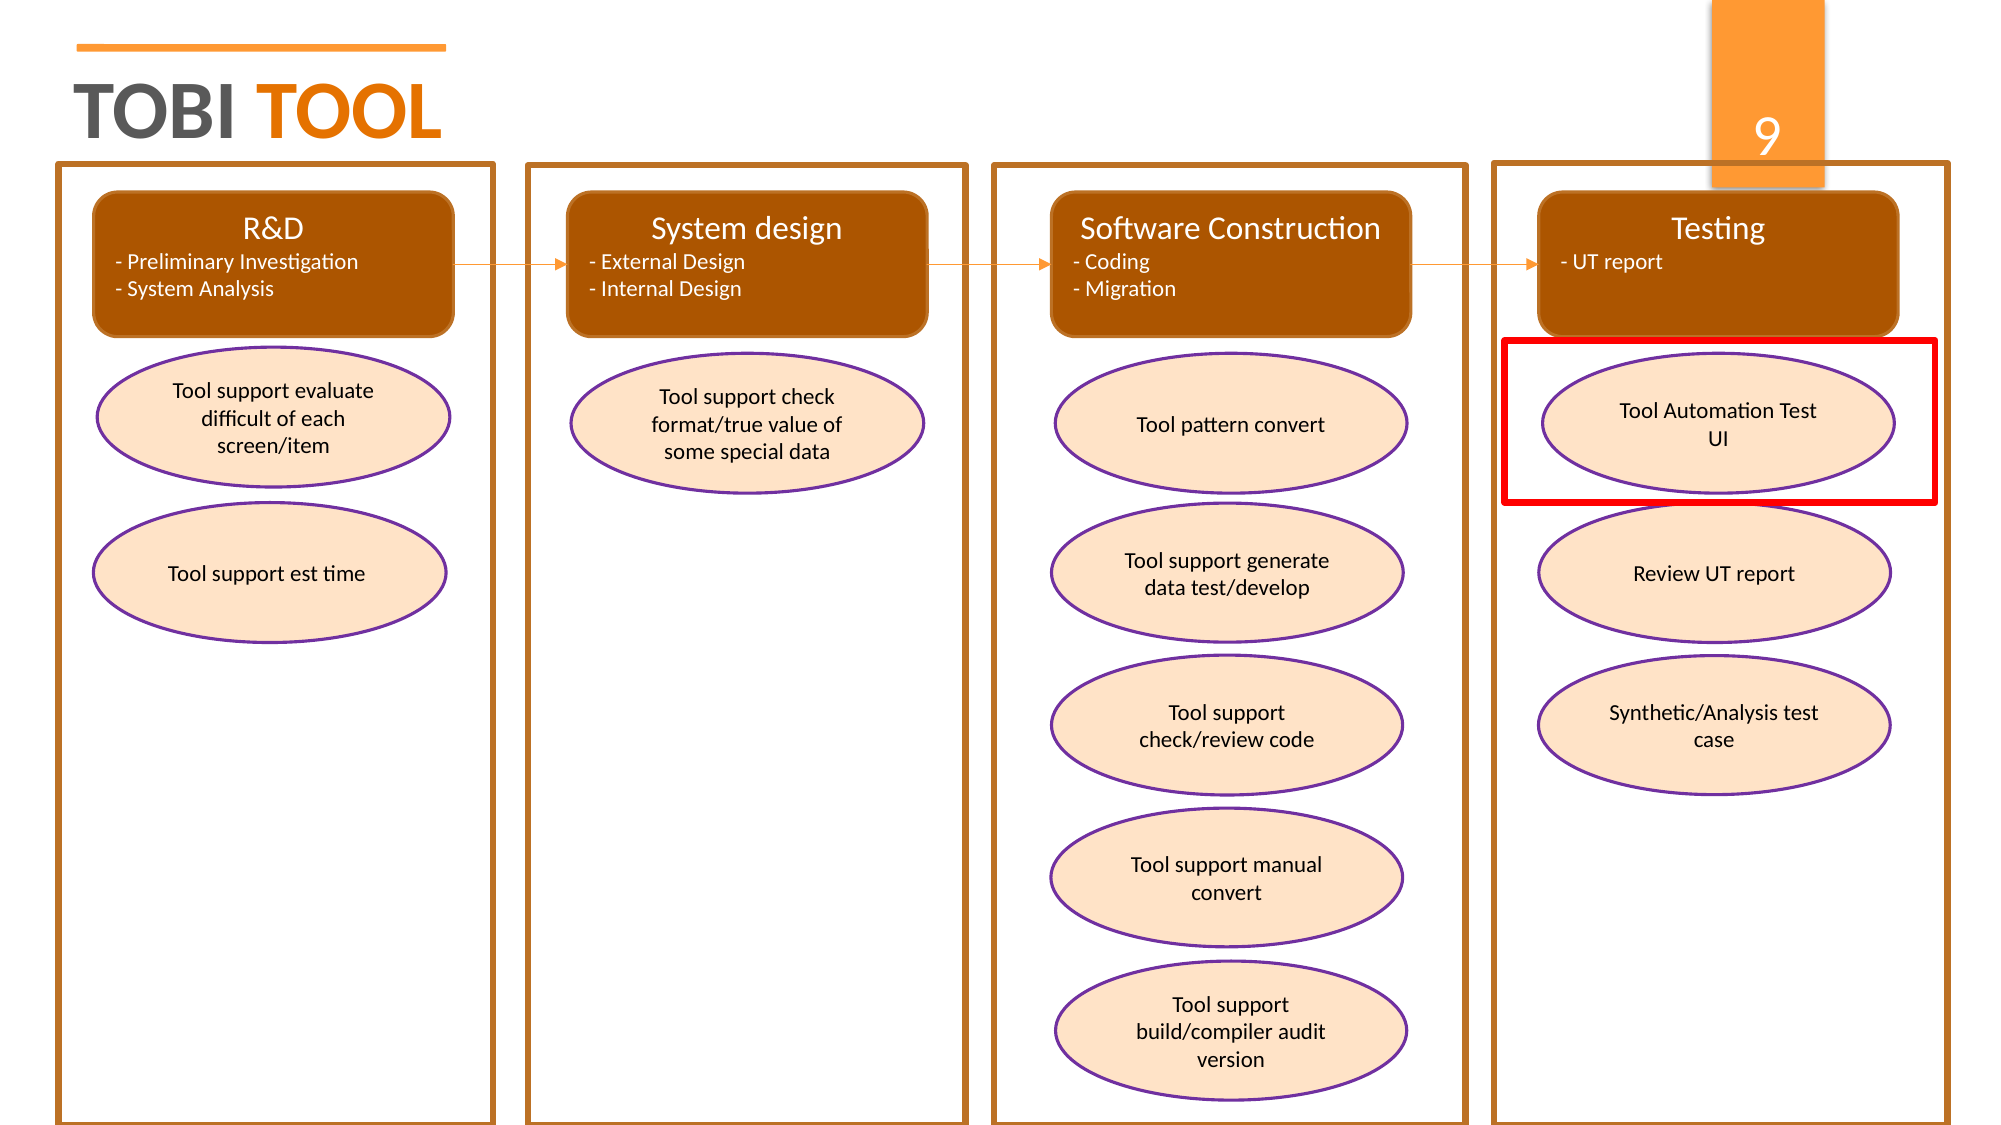

TOBI TOOL
9

R&D
- Preliminary Investigation
- System Analysis
System design
- External Design
- Internal Design
Software Construction
- Coding
- Migration
Testing
- UT report

Tool support evaluate difficult of each screen/item
Tool support check format/true value of some special data
Tool pattern convert
Tool Automation Test UI
Tool support est time
Review UT report
Tool support generate data test/develop
Tool support check/review code
Synthetic/Analysis test case
Tool support manual convert
Tool support build/compiler audit version